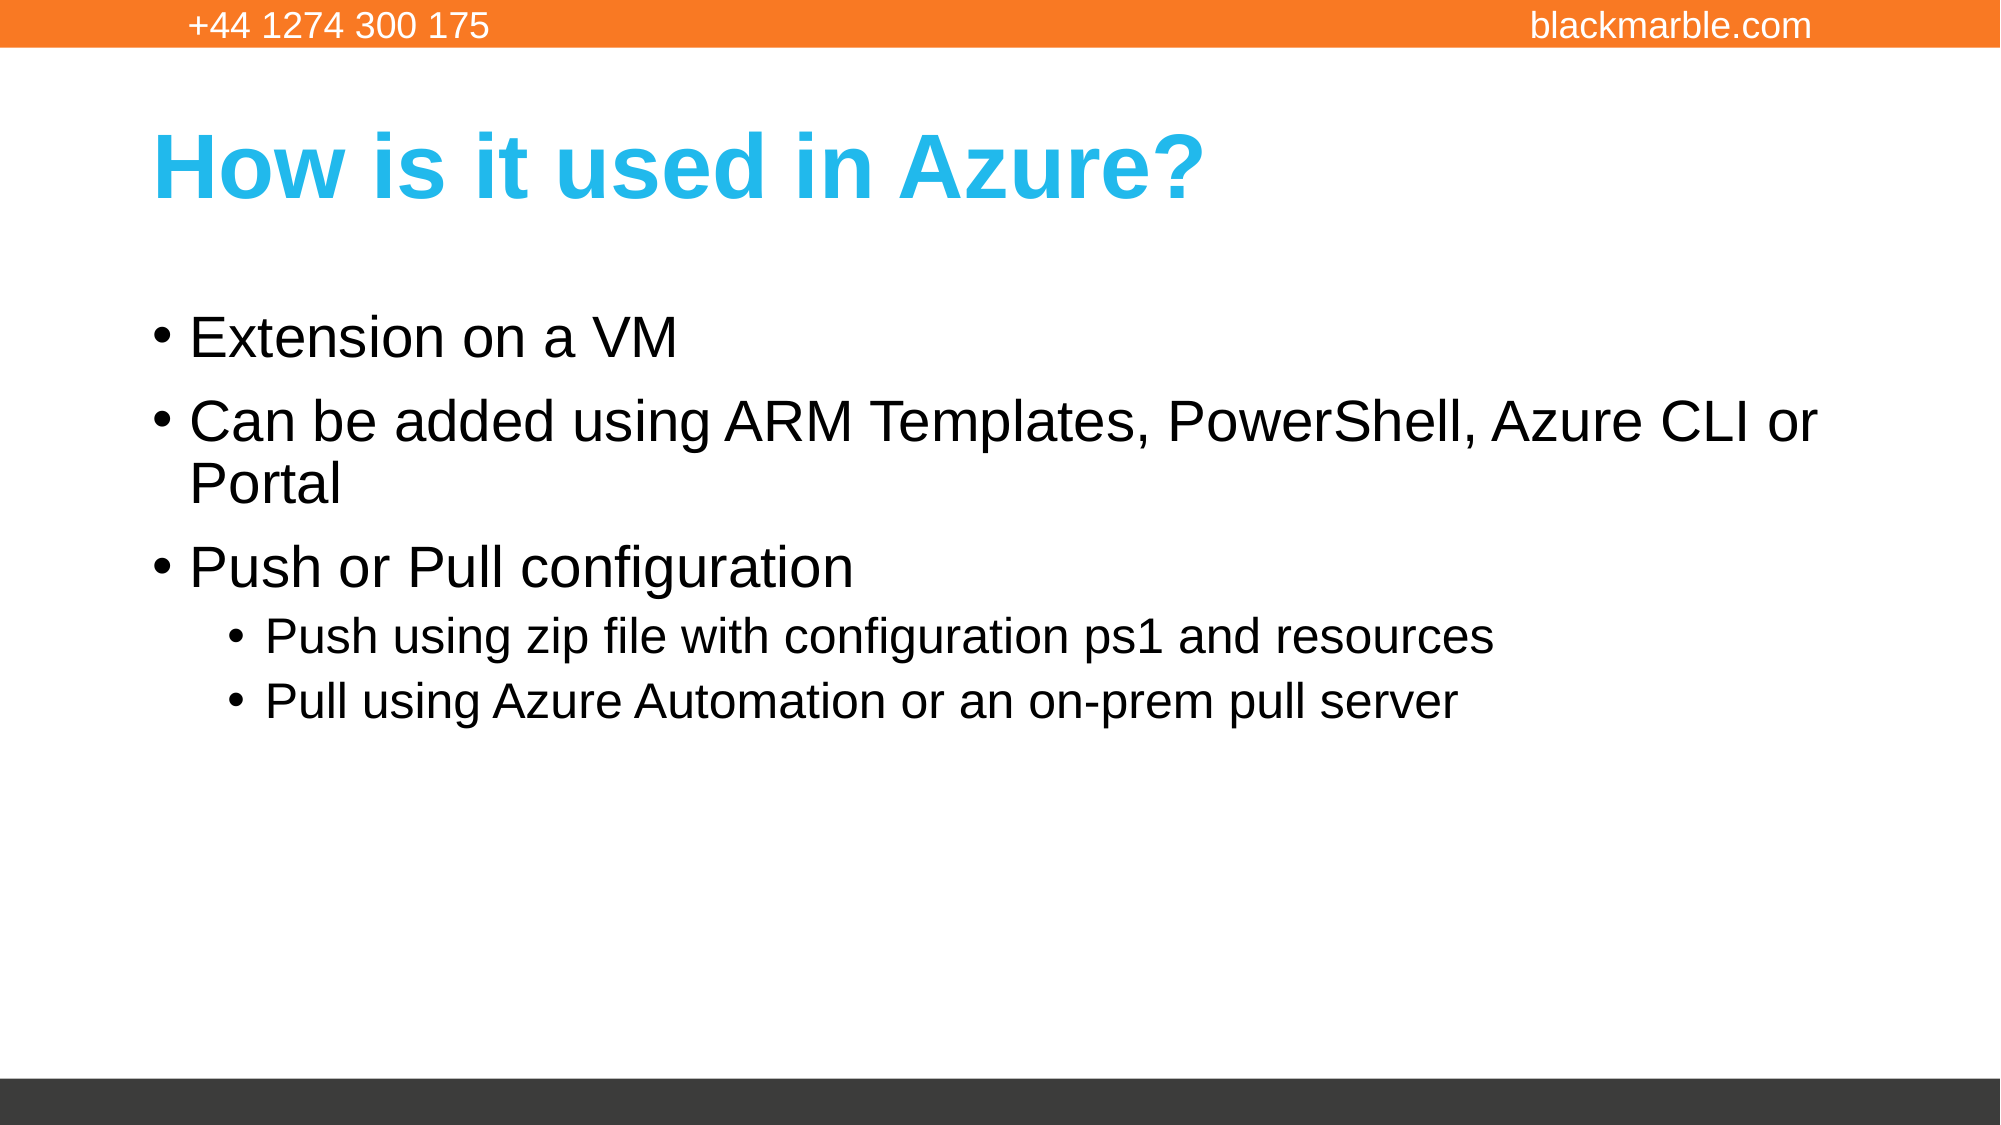

# How is it used in Azure?
Extension on a VM
Can be added using ARM Templates, PowerShell, Azure CLI or Portal
Push or Pull configuration
Push using zip file with configuration ps1 and resources
Pull using Azure Automation or an on-prem pull server